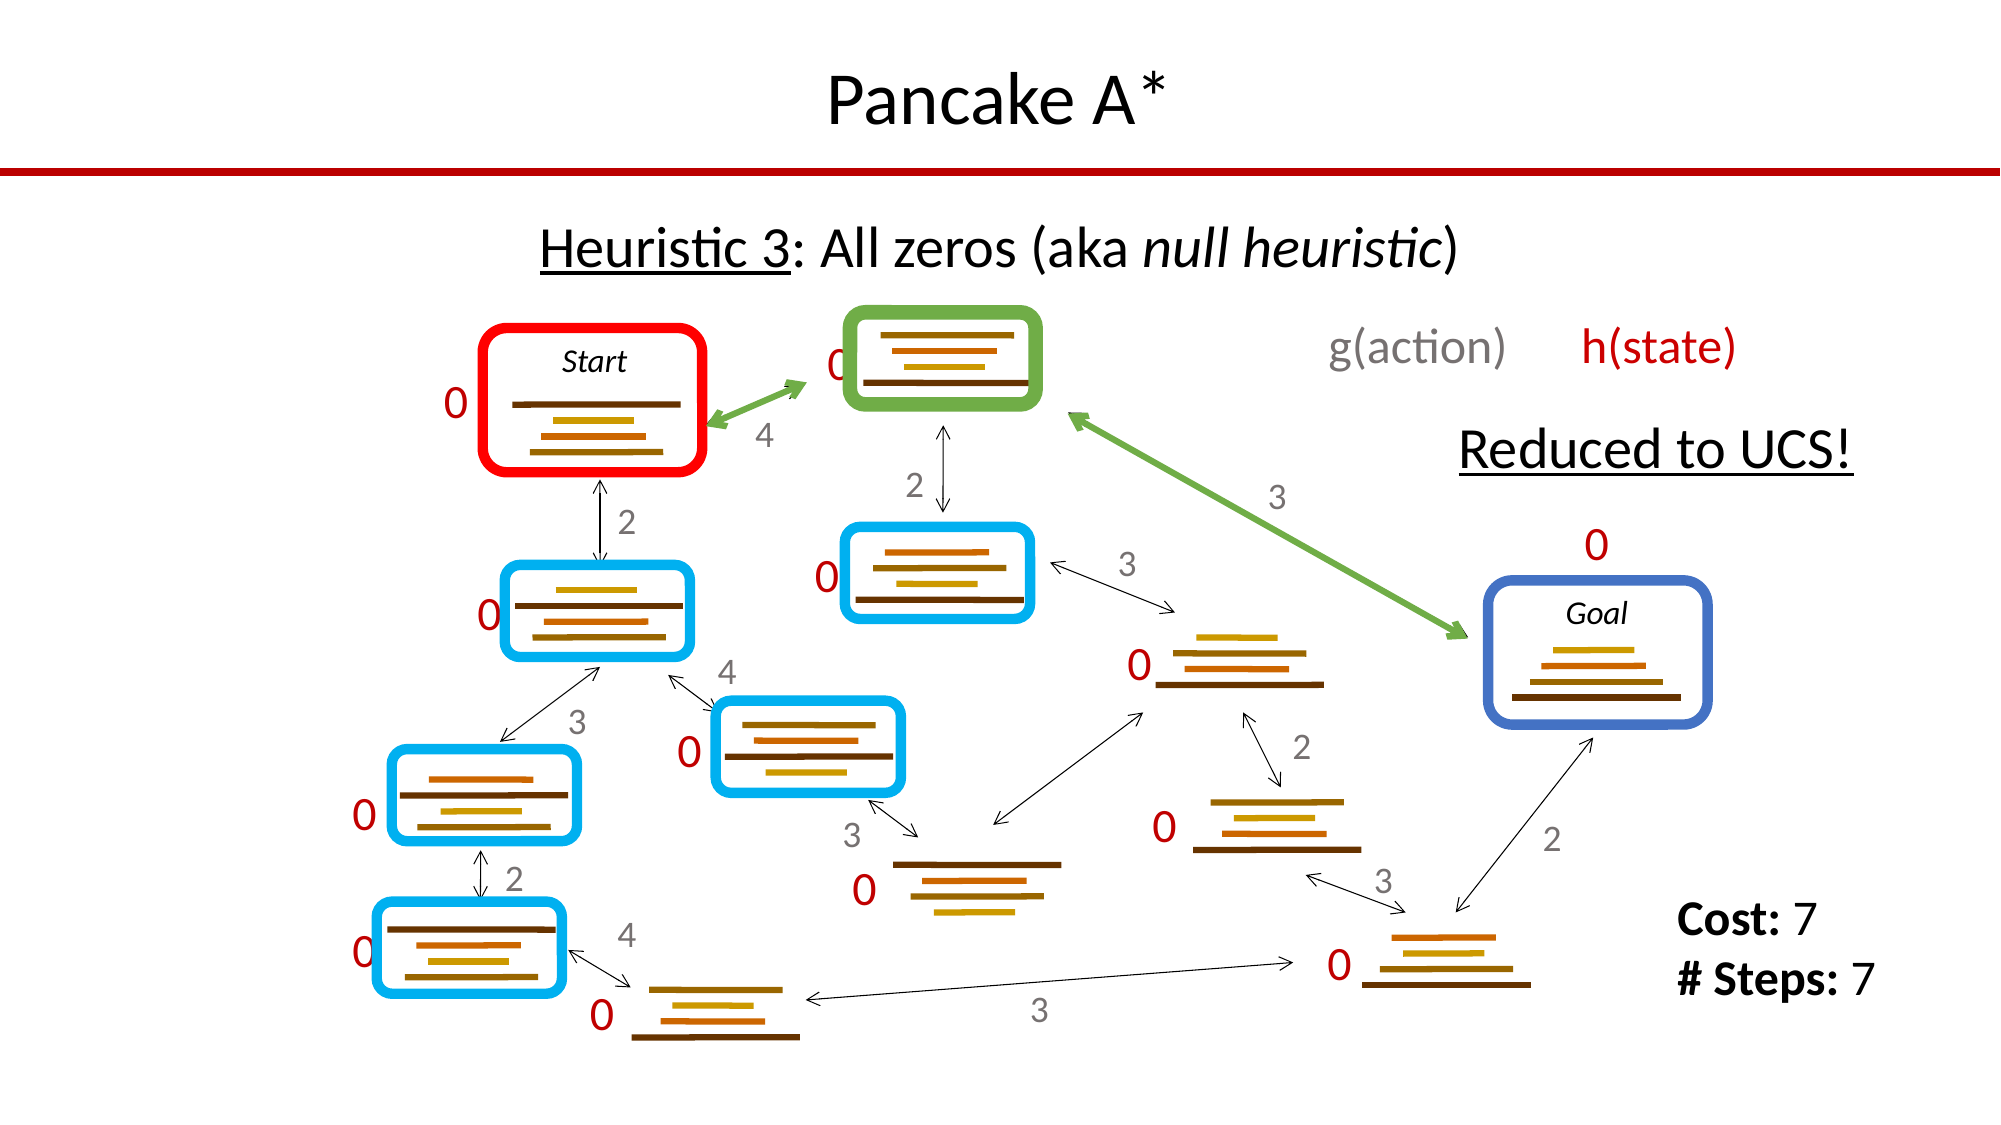

# Pancake A*
Heuristic 3: All zeros (aka null heuristic)
h(state)
g(action)

0
0
0
0
0
0
0
0
0
0
0
0
0

Start
4
Reduced to UCS!
2
3
2

3

Goal
4
3

2

3
2
2
3
Cost: 7
# Steps: 7

4
3